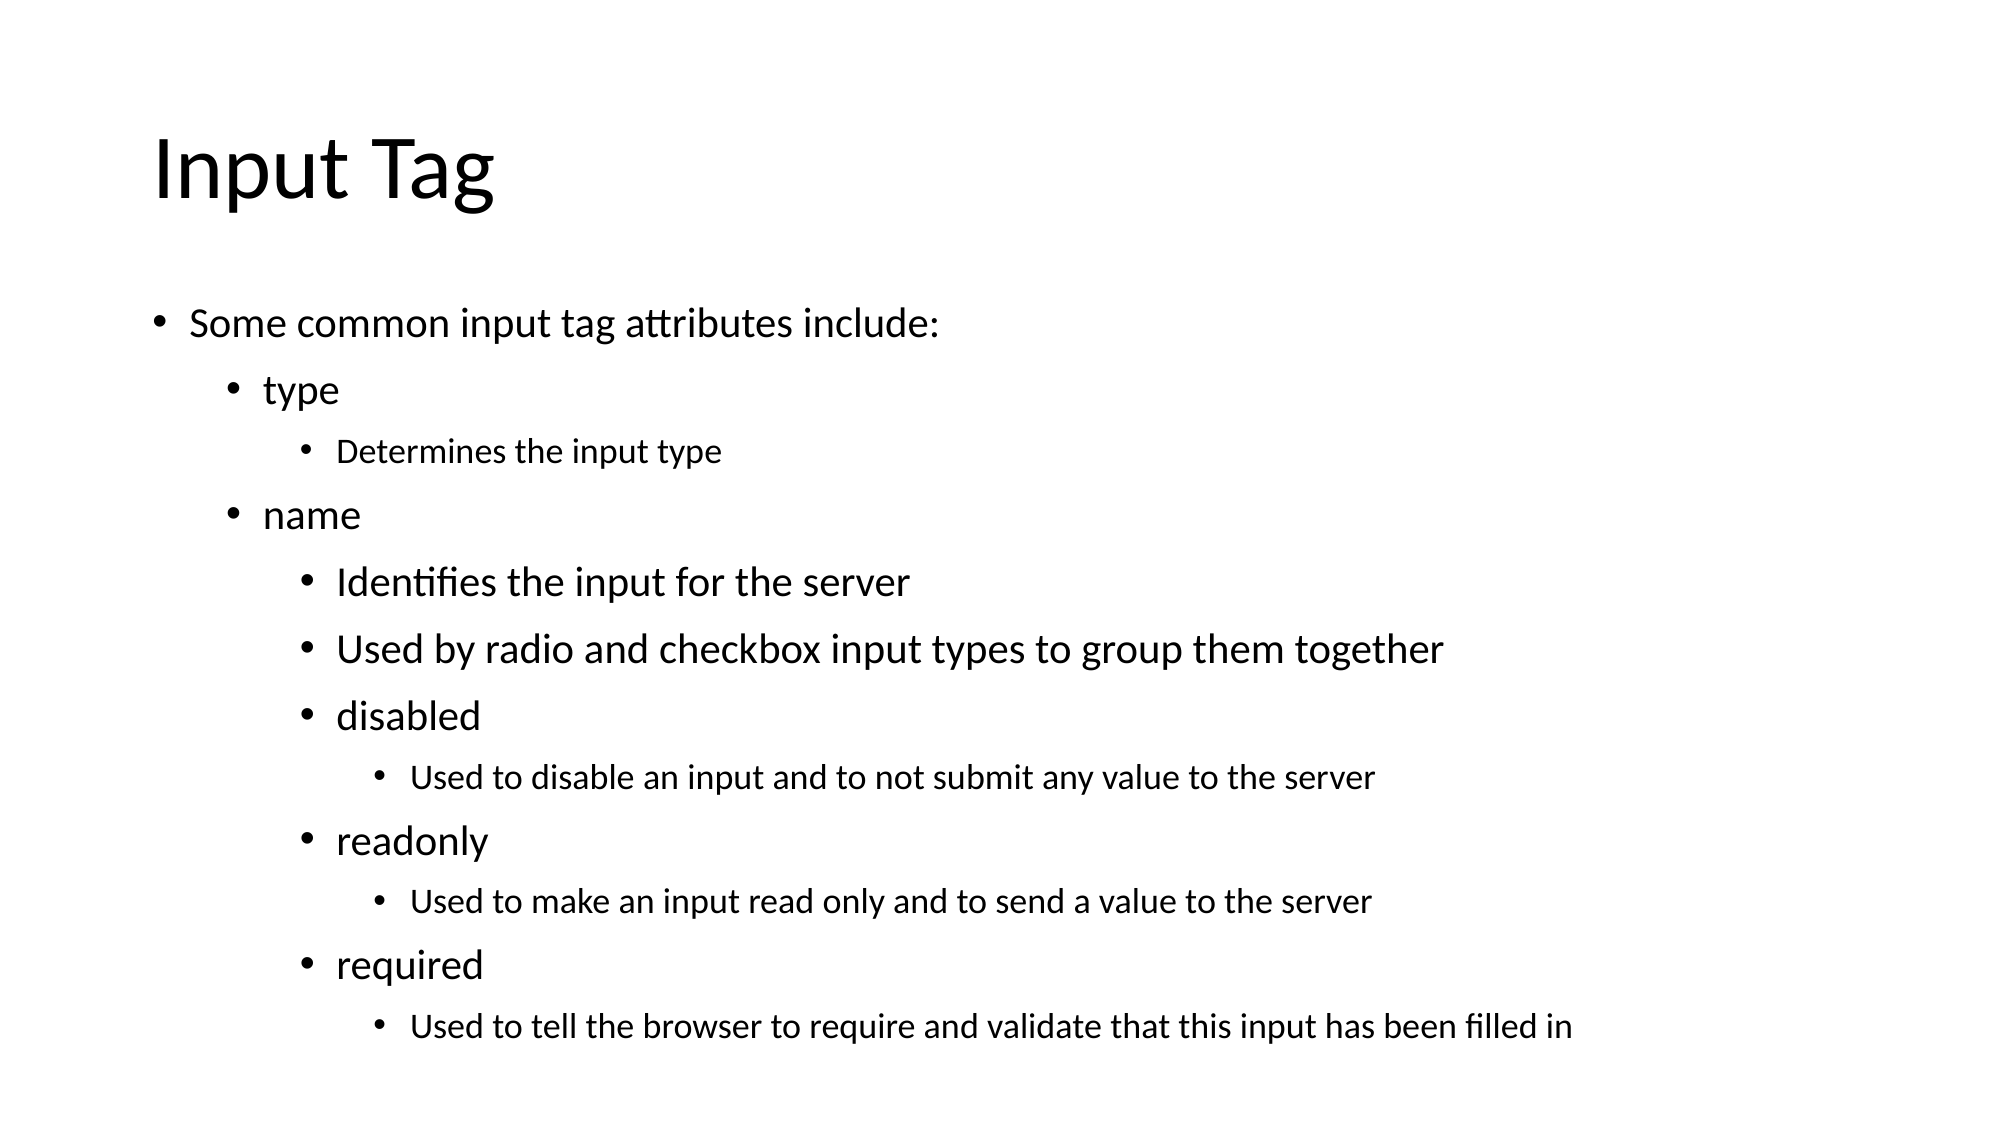

# Input Tag
Some common input tag attributes include:
type
Determines the input type
name
Identifies the input for the server
Used by radio and checkbox input types to group them together
disabled
Used to disable an input and to not submit any value to the server
readonly
Used to make an input read only and to send a value to the server
required
Used to tell the browser to require and validate that this input has been filled in